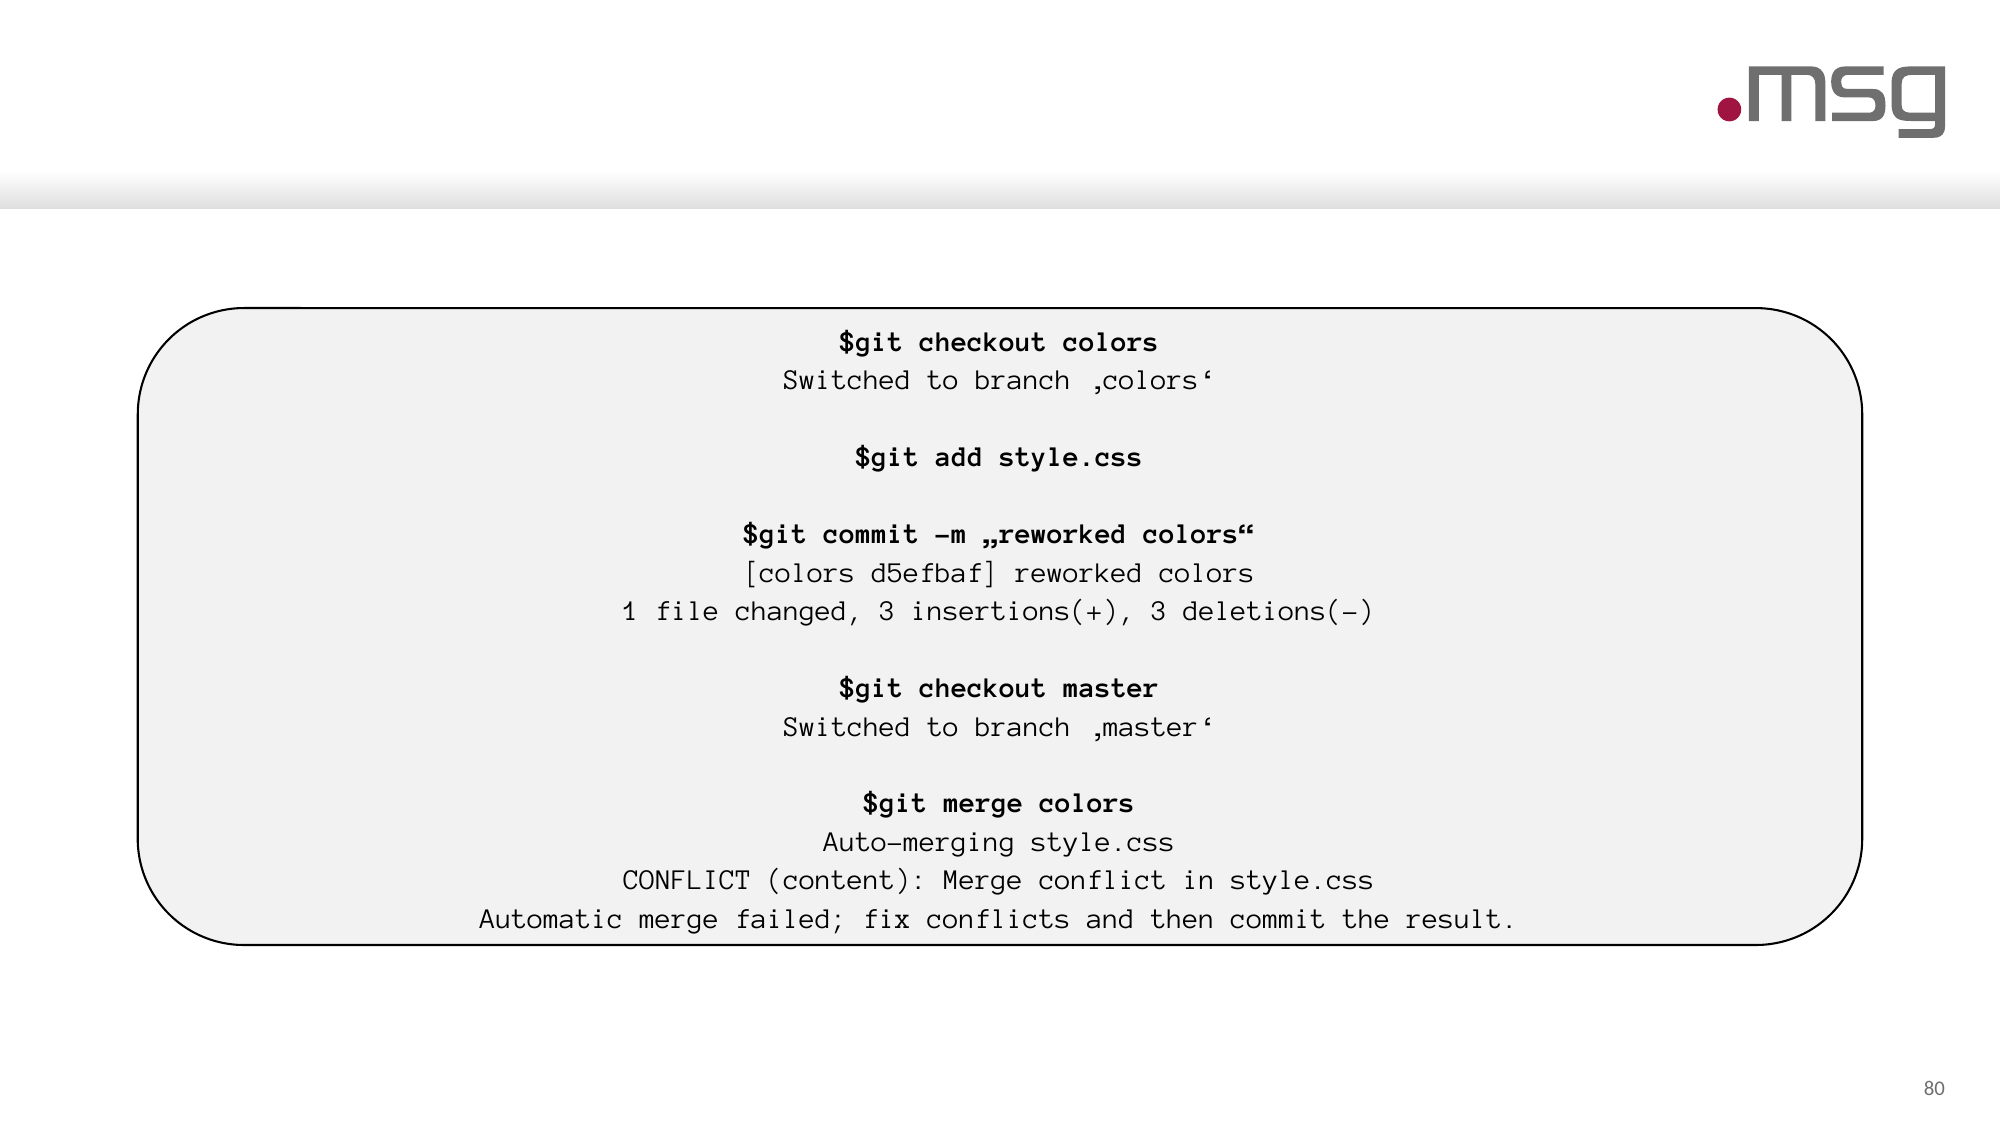

#
$git checkout colors
Switched to branch ‚colors‘

$git add style.css

$git commit –m „reworked colors“
[colors d5efbaf] reworked colors
1 file changed, 3 insertions(+), 3 deletions(-)

$git checkout master
Switched to branch ‚master‘

$git merge colors
Auto-merging style.css
CONFLICT (content): Merge conflict in style.css
Automatic merge failed; fix conflicts and then commit the result.
80